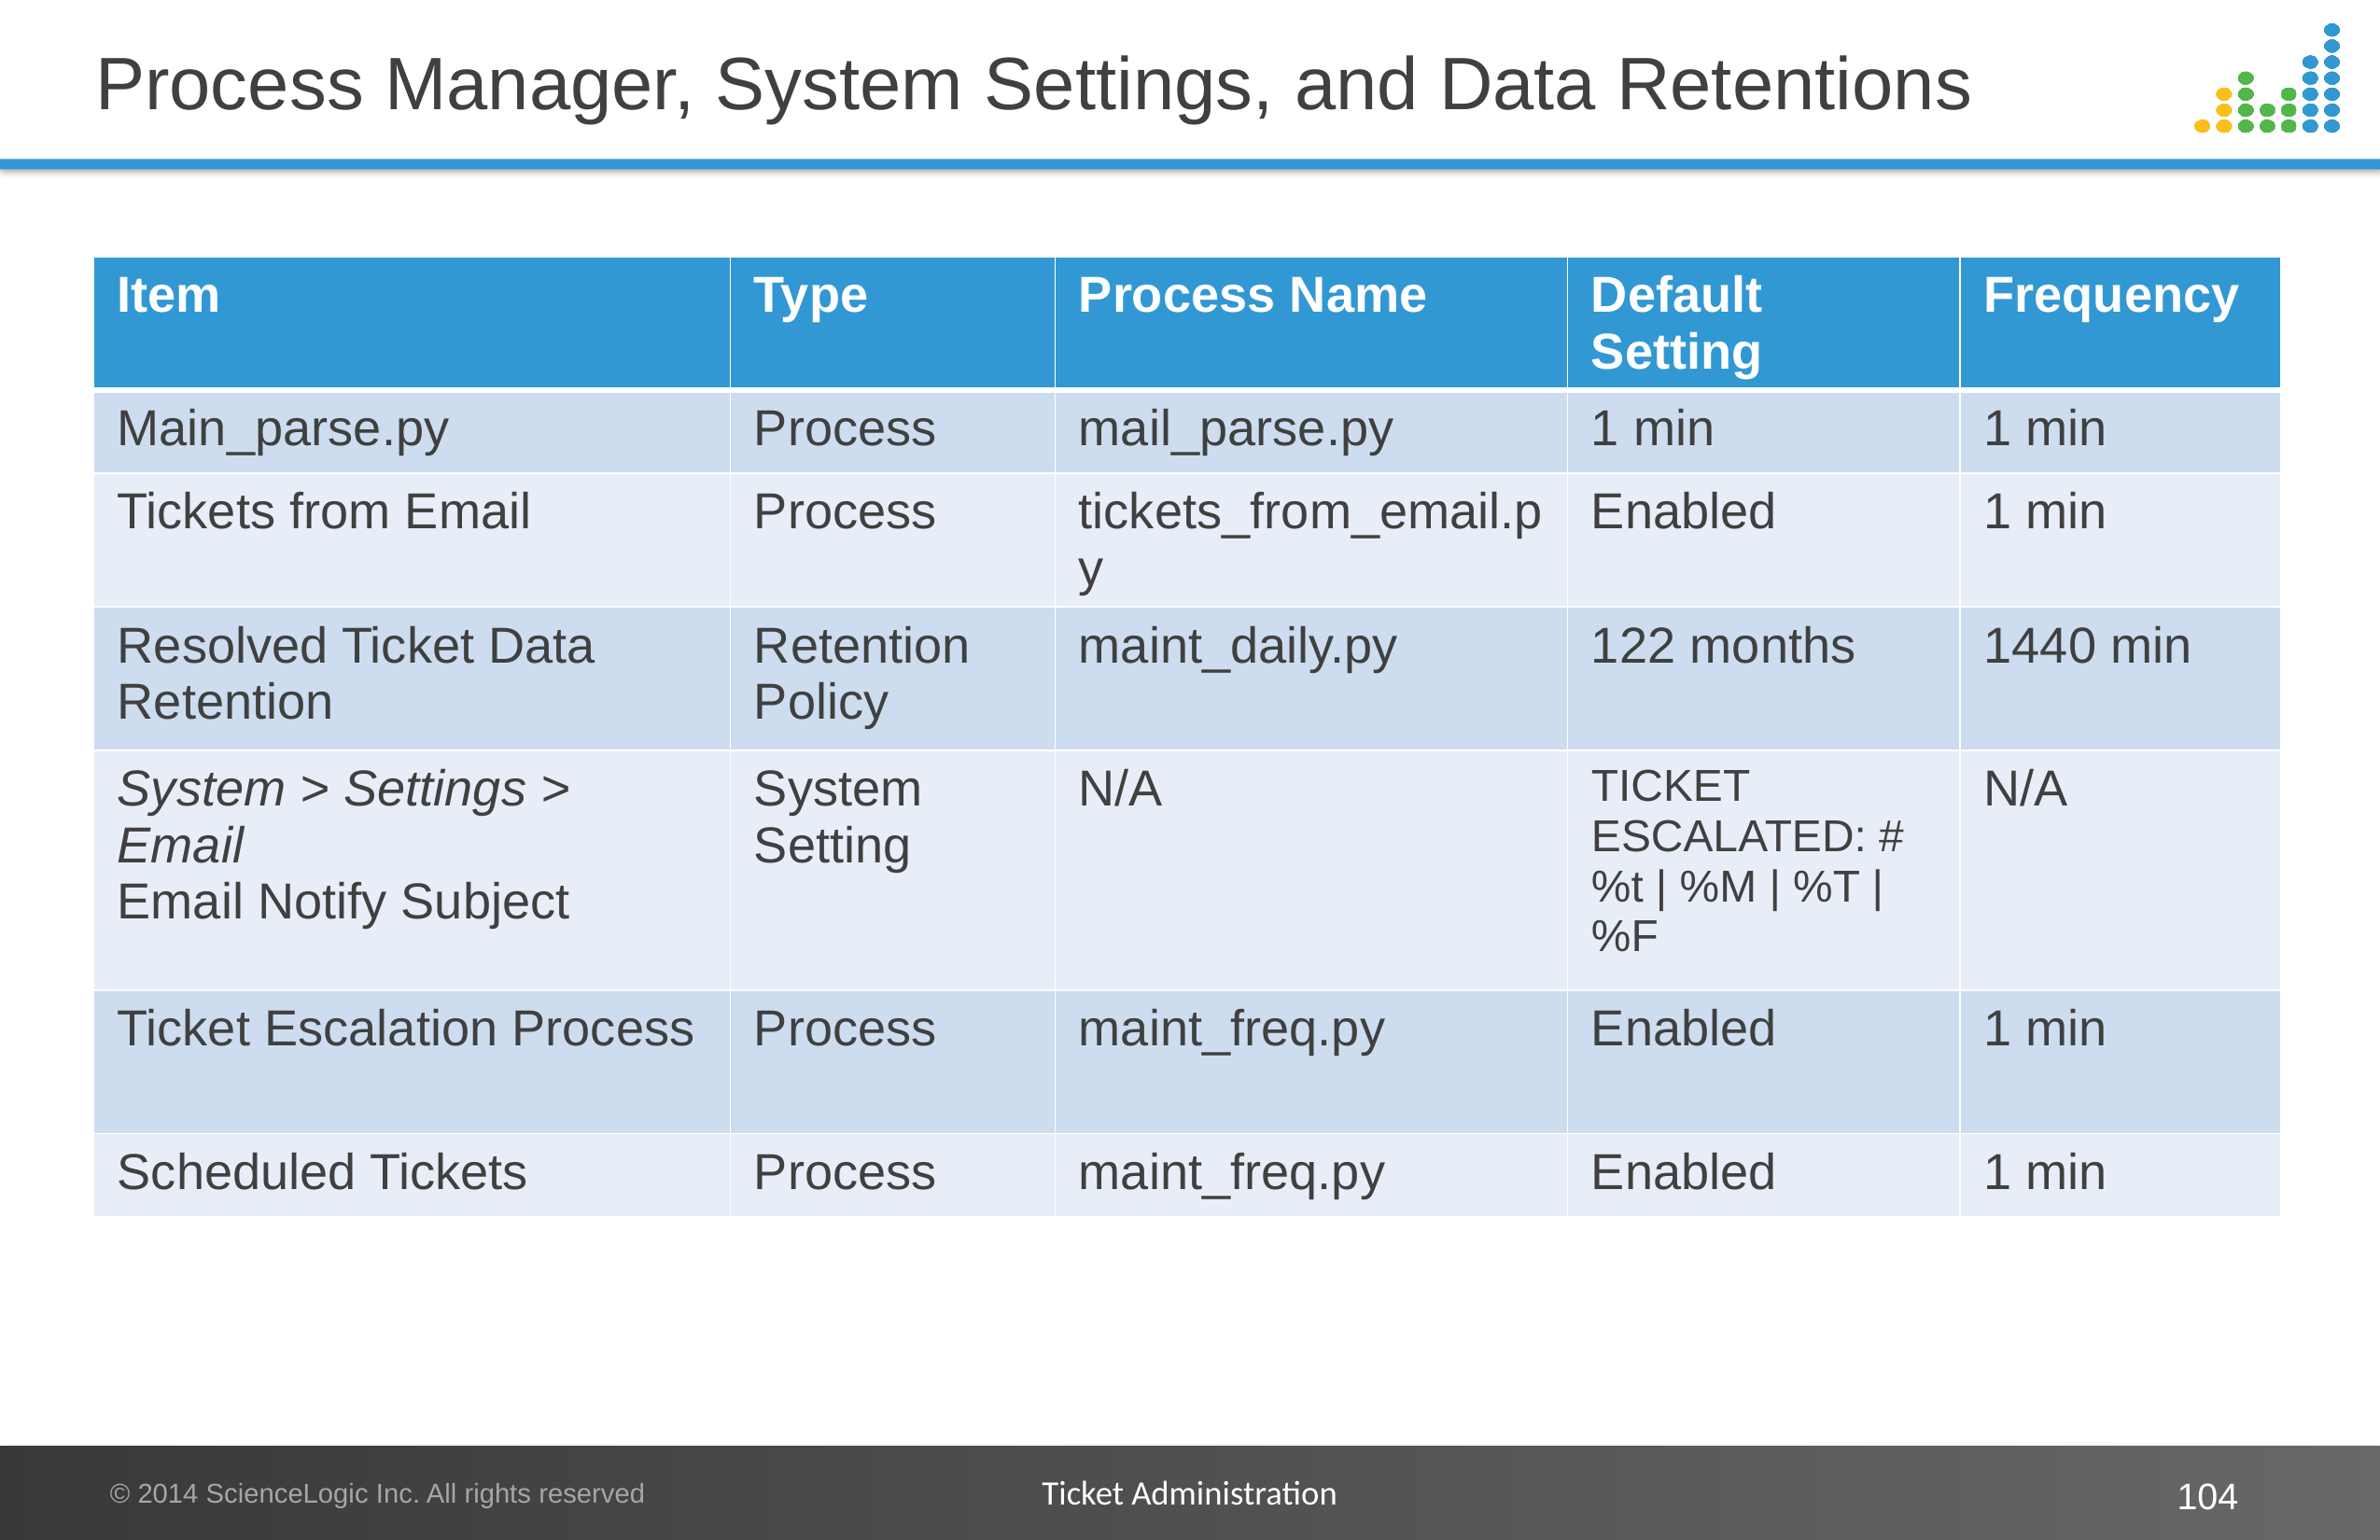

# Process Manager, System Settings, and Data Retentions
| Item | Type | Process Name | Default Setting | Frequency |
| --- | --- | --- | --- | --- |
| Main\_parse.py | Process | mail\_parse.py | 1 min | 1 min |
| Tickets from Email | Process | tickets\_from\_email.py | Enabled | 1 min |
| Resolved Ticket Data Retention | Retention Policy | maint\_daily.py | 122 months | 1440 min |
| System > Settings > Email Email Notify Subject | System Setting | N/A | TICKET ESCALATED: #%t | %M | %T | %F | N/A |
| Ticket Escalation Process | Process | maint\_freq.py | Enabled | 1 min |
| Scheduled Tickets | Process | maint\_freq.py | Enabled | 1 min |
Ticket Administration
104